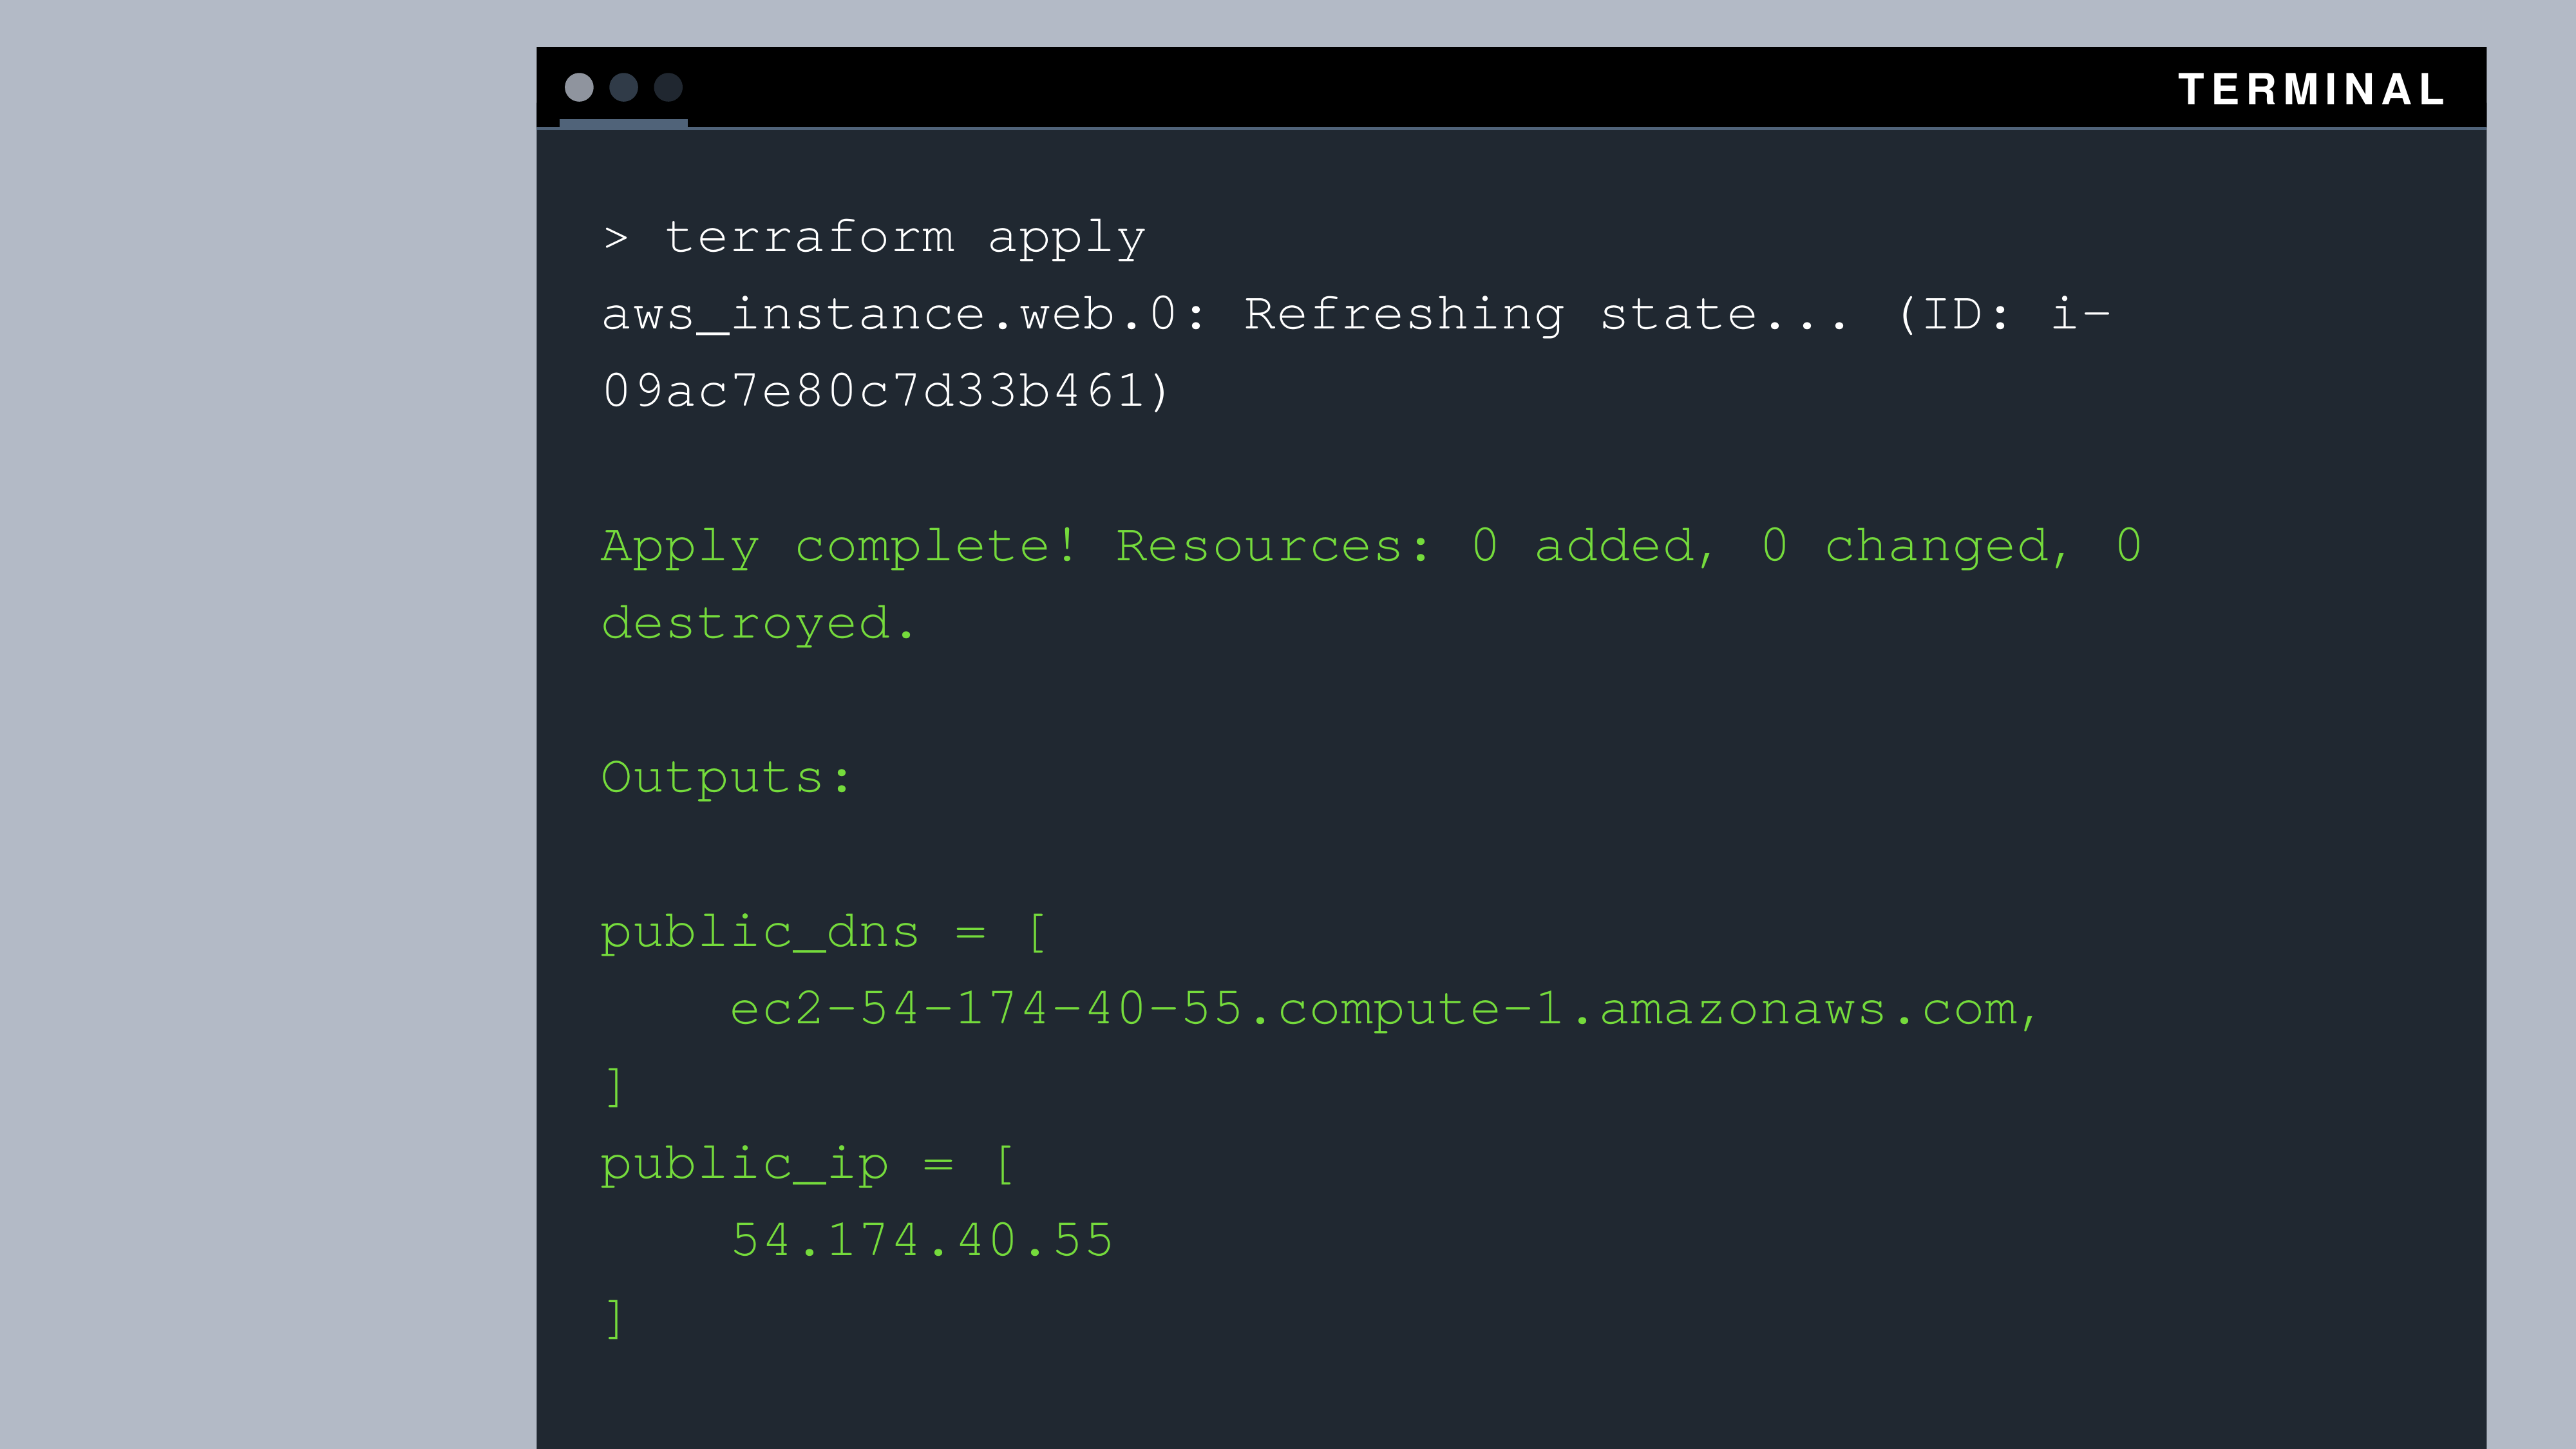

> terraform apply
aws_instance.web.0: Refreshing state... (ID: i-09ac7e80c7d33b461)

Apply complete! Resources: 0 added, 0 changed, 0 destroyed.

Outputs:

public_dns = [
    ec2-54-174-40-55.compute-1.amazonaws.com,
]
public_ip = [
    54.174.40.55
]
273